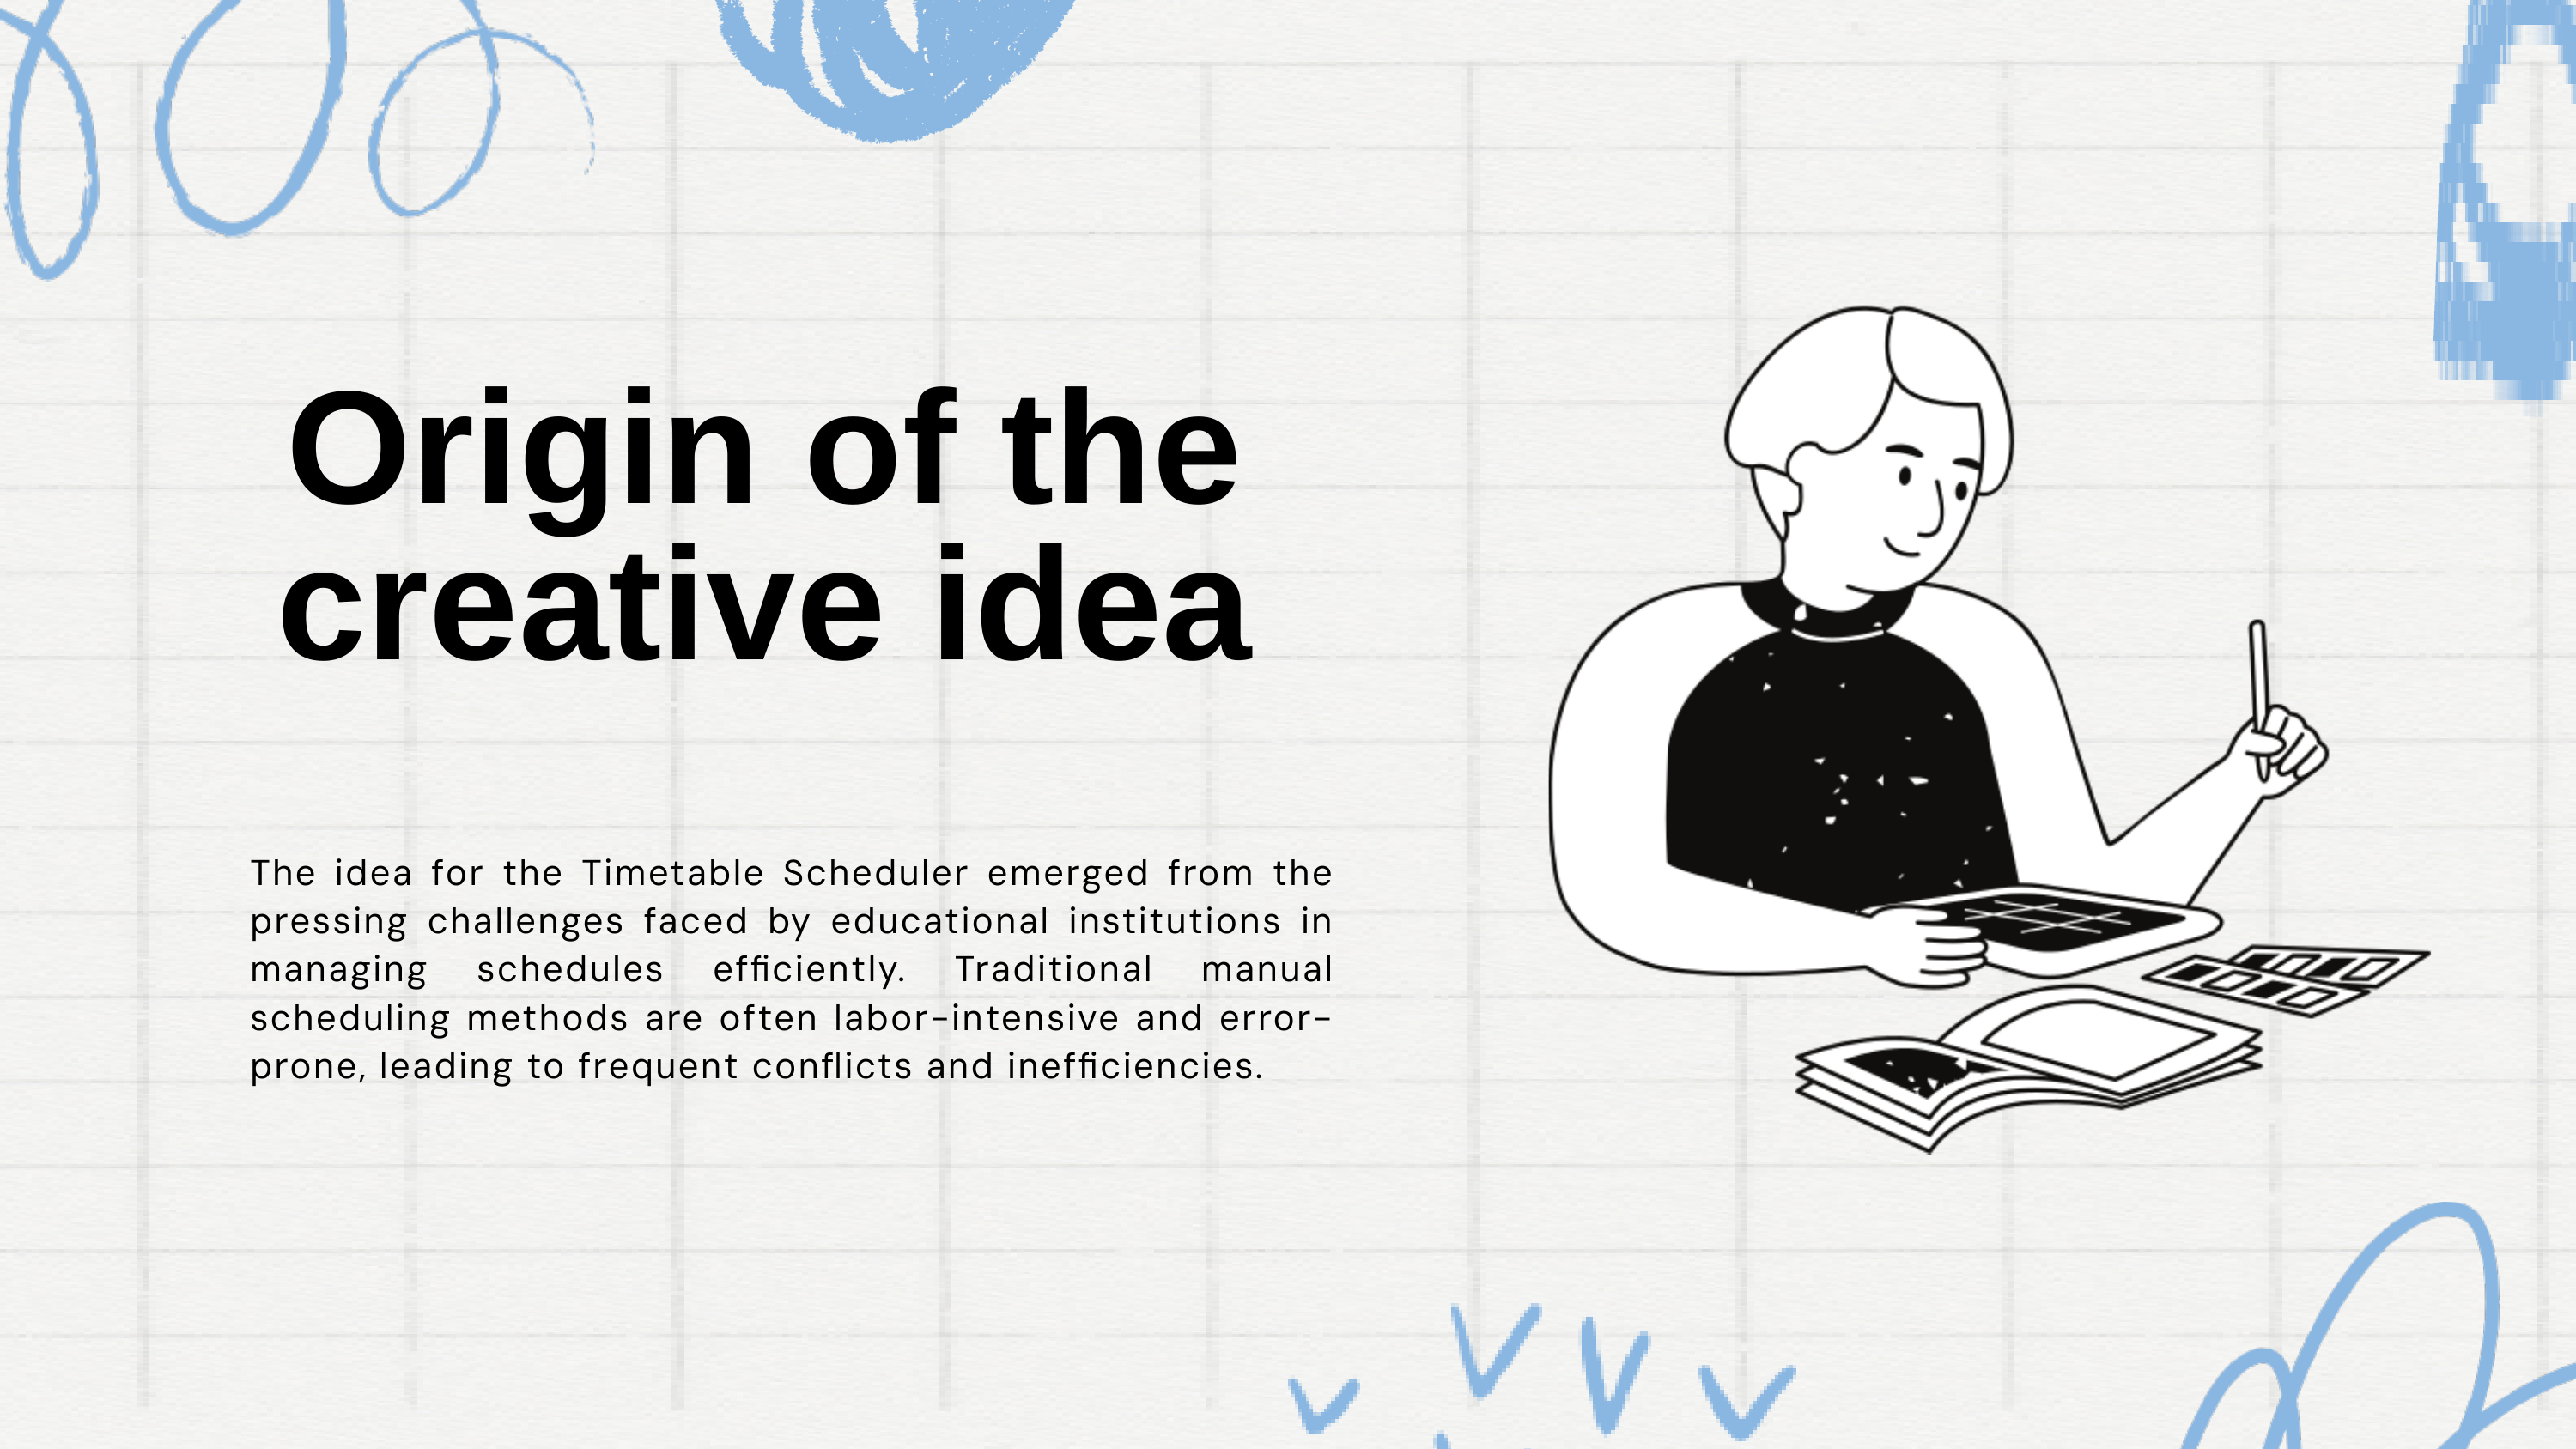

Origin of the creative idea
The idea for the Timetable Scheduler emerged from the pressing challenges faced by educational institutions in managing schedules efficiently. Traditional manual scheduling methods are often labor-intensive and error-prone, leading to frequent conflicts and inefficiencies.